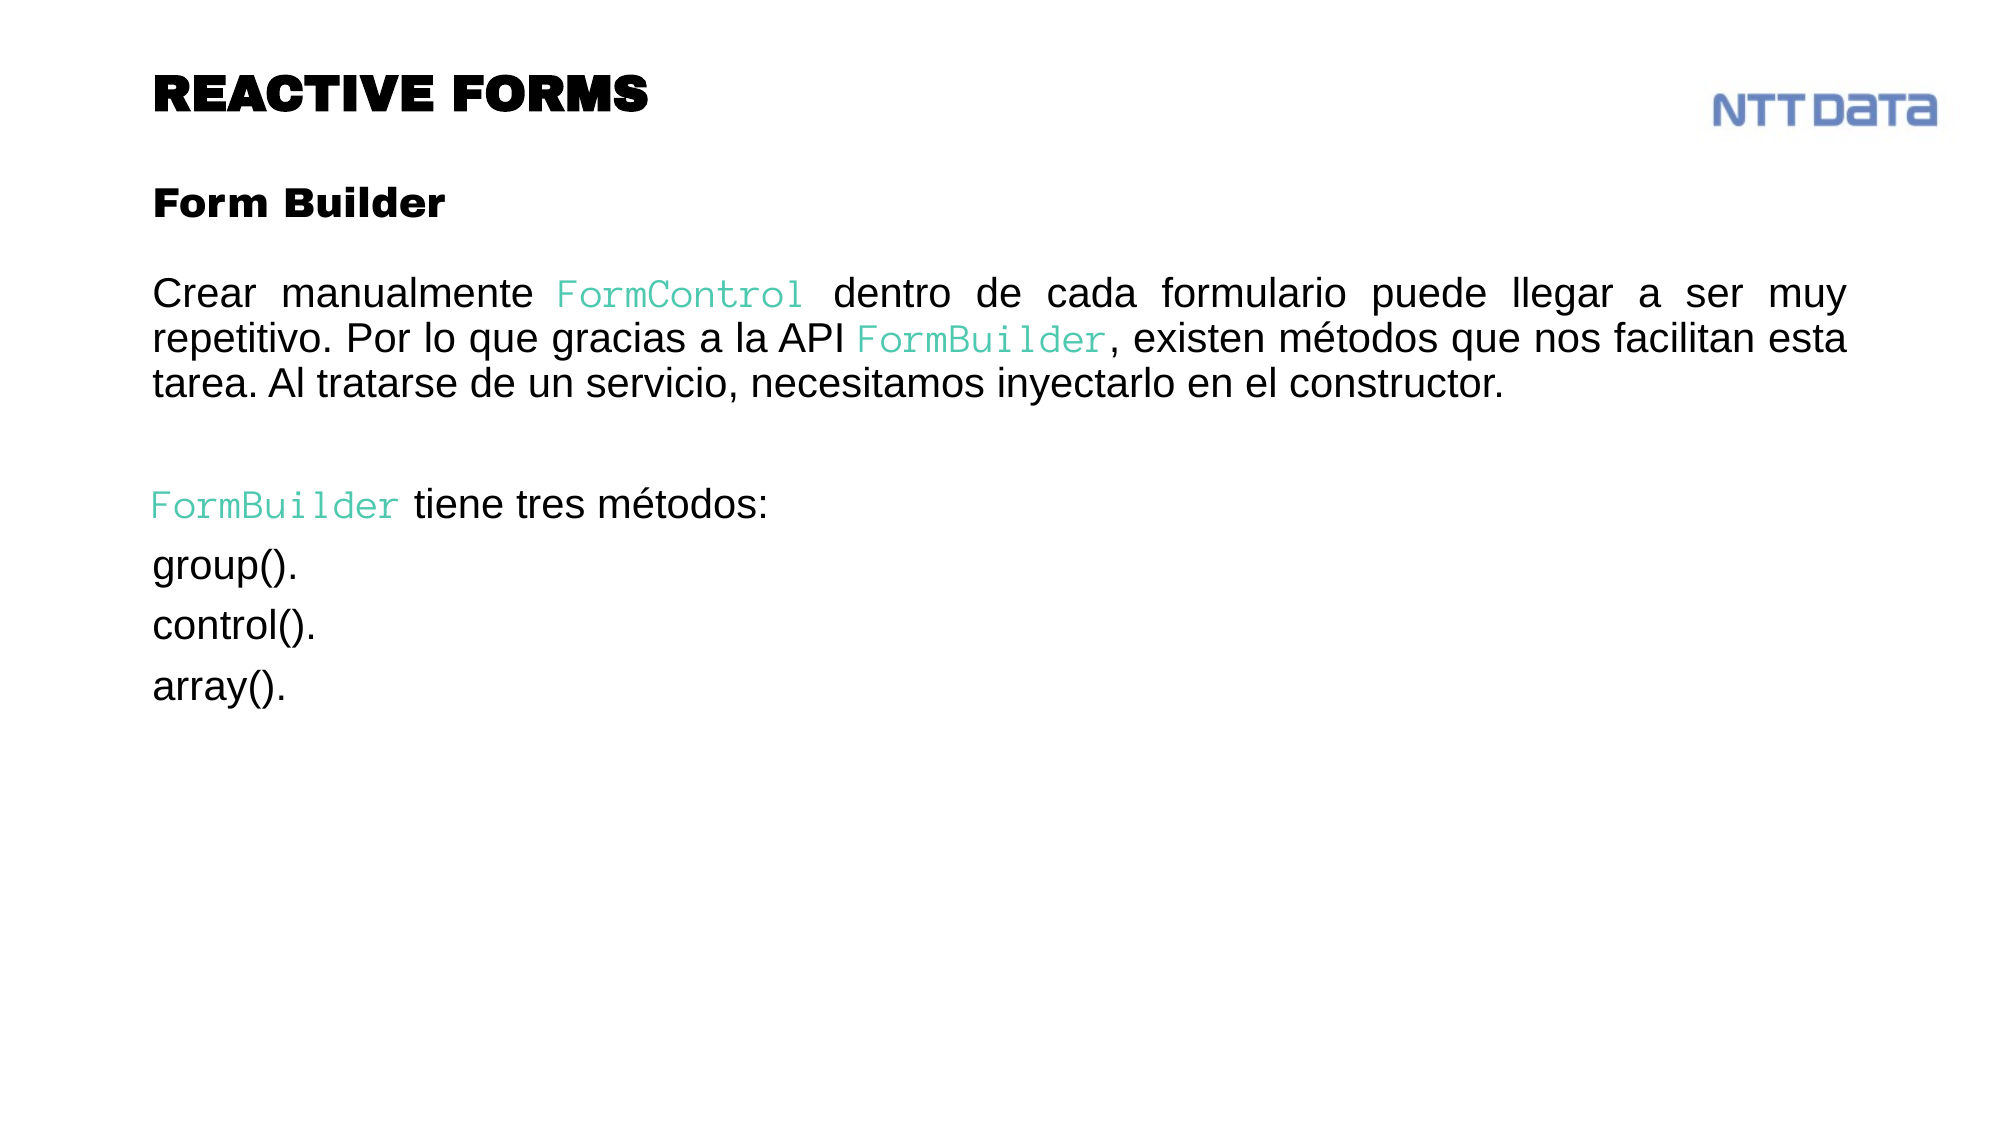

# REACTIVE FORMS
Form Builder
Crear manualmente FormControl dentro de cada formulario puede llegar a ser muy repetitivo. Por lo que gracias a la API FormBuilder, existen métodos que nos facilitan esta tarea. Al tratarse de un servicio, necesitamos inyectarlo en el constructor.

FormBuilder tiene tres métodos:
group().
control().
array().